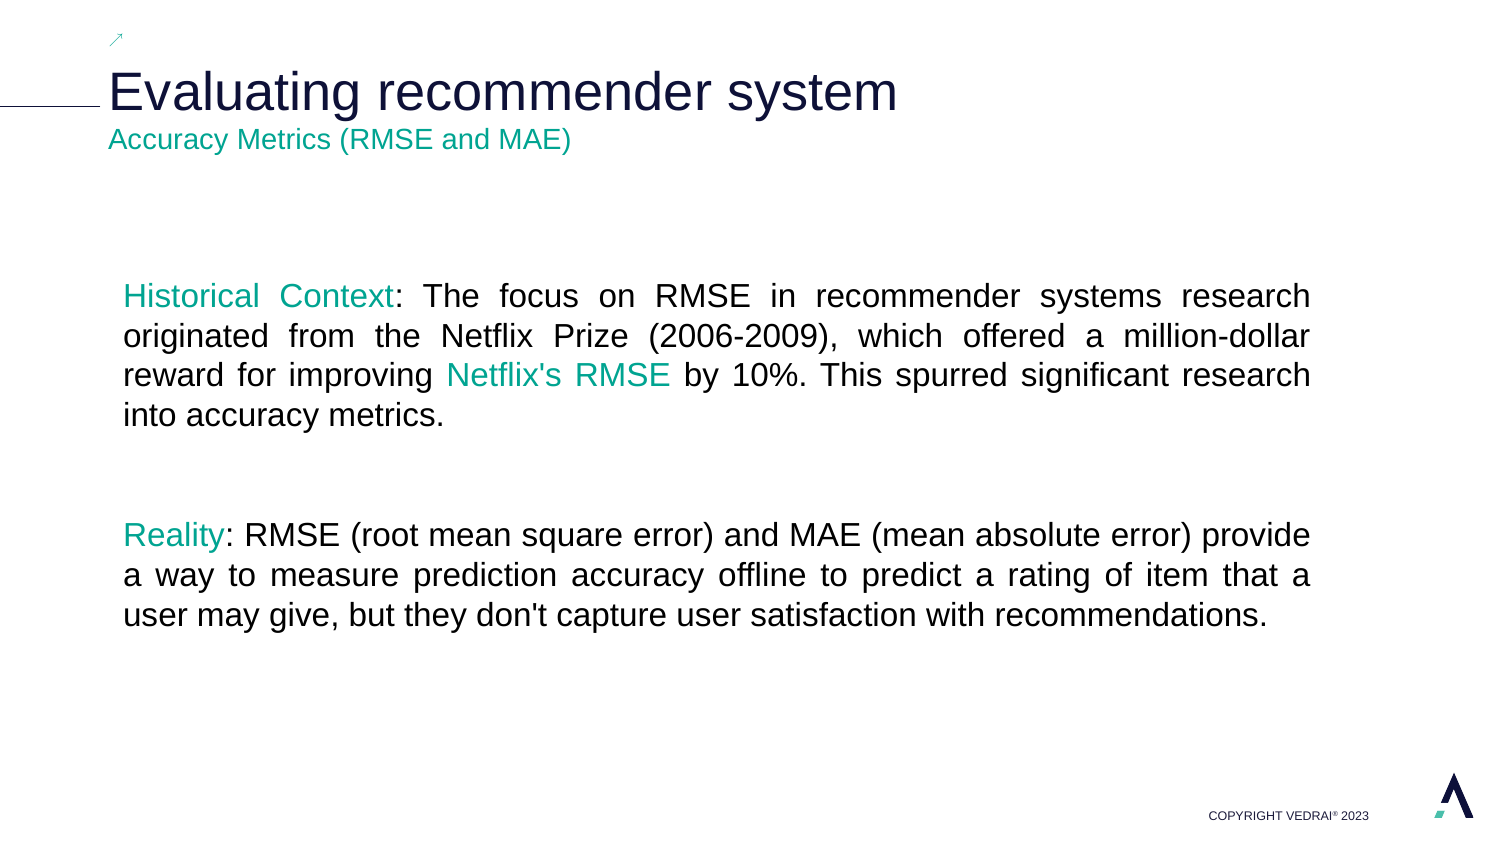

Evaluating recommender system
Accuracy Metrics (RMSE and MAE)
Historical Context: The focus on RMSE in recommender systems research originated from the Netflix Prize (2006-2009), which offered a million-dollar reward for improving Netflix's RMSE by 10%. This spurred significant research into accuracy metrics.

Reality: RMSE (root mean square error) and MAE (mean absolute error) provide a way to measure prediction accuracy offline to predict a rating of item that a user may give, but they don't capture user satisfaction with recommendations.